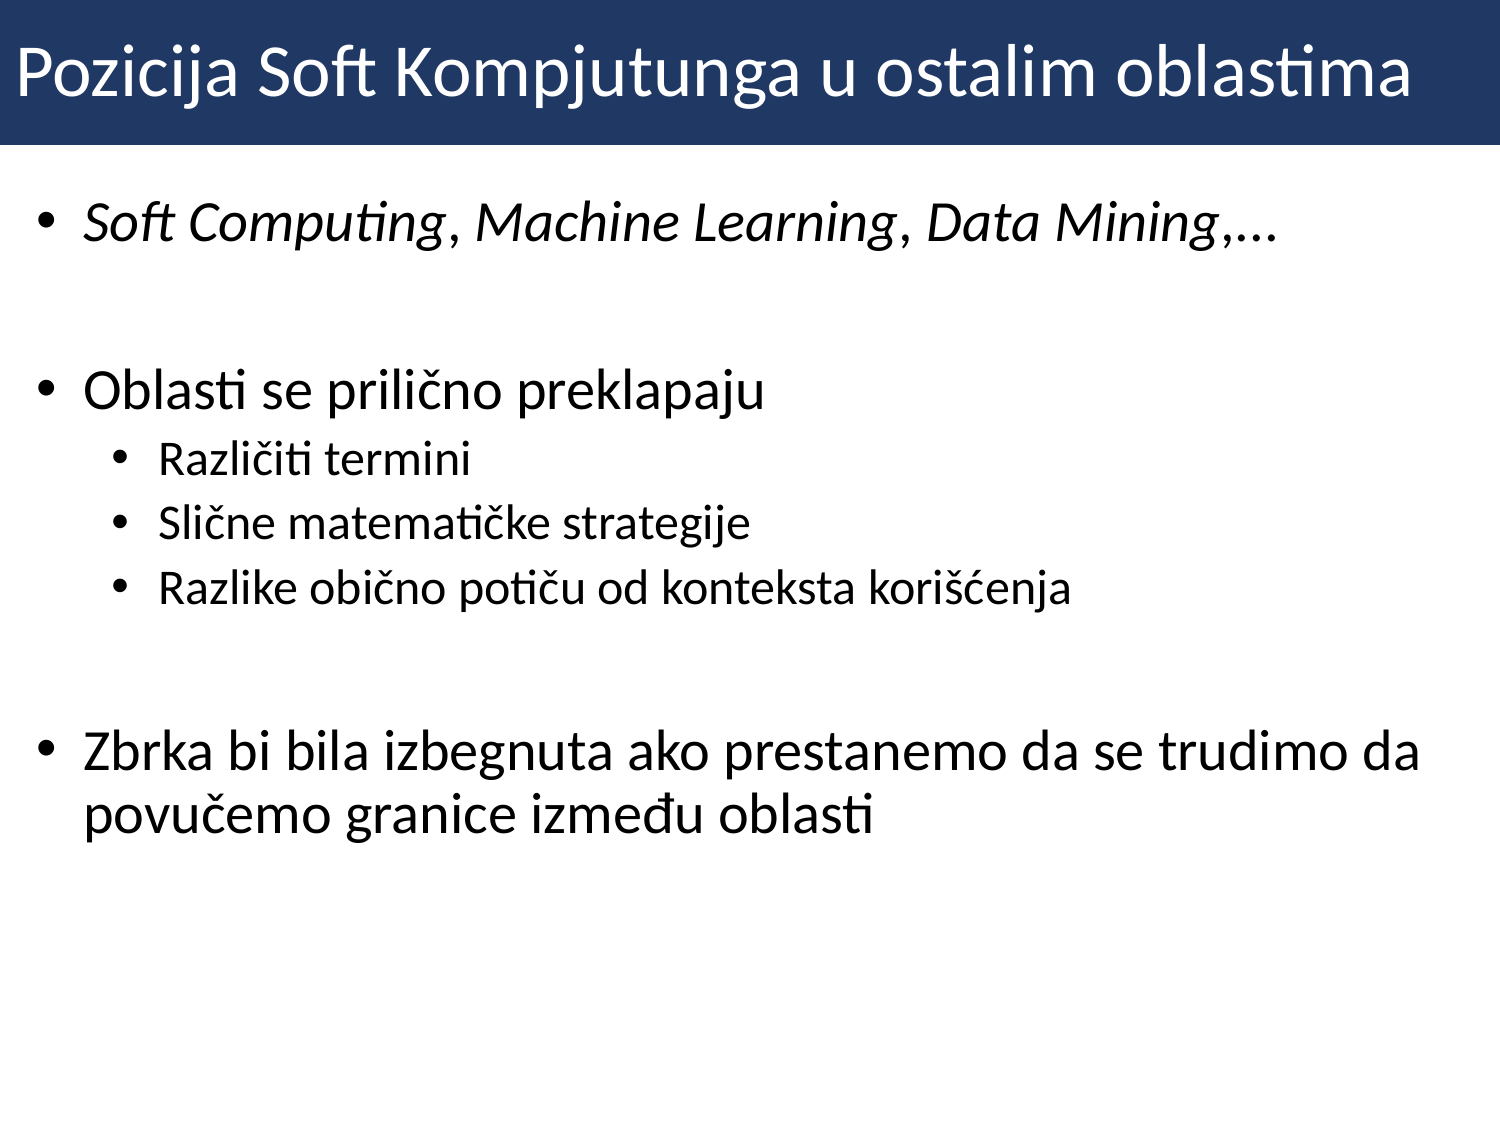

# Pozicija Soft Kompjutunga u ostalim oblastima
Soft Computing, Machine Learning, Data Mining,...

Oblasti se prilično preklapaju
Različiti termini
Slične matematičke strategije
Razlike obično potiču od konteksta korišćenja

Zbrka bi bila izbegnuta ako prestanemo da se trudimo da povučemo granice između oblasti